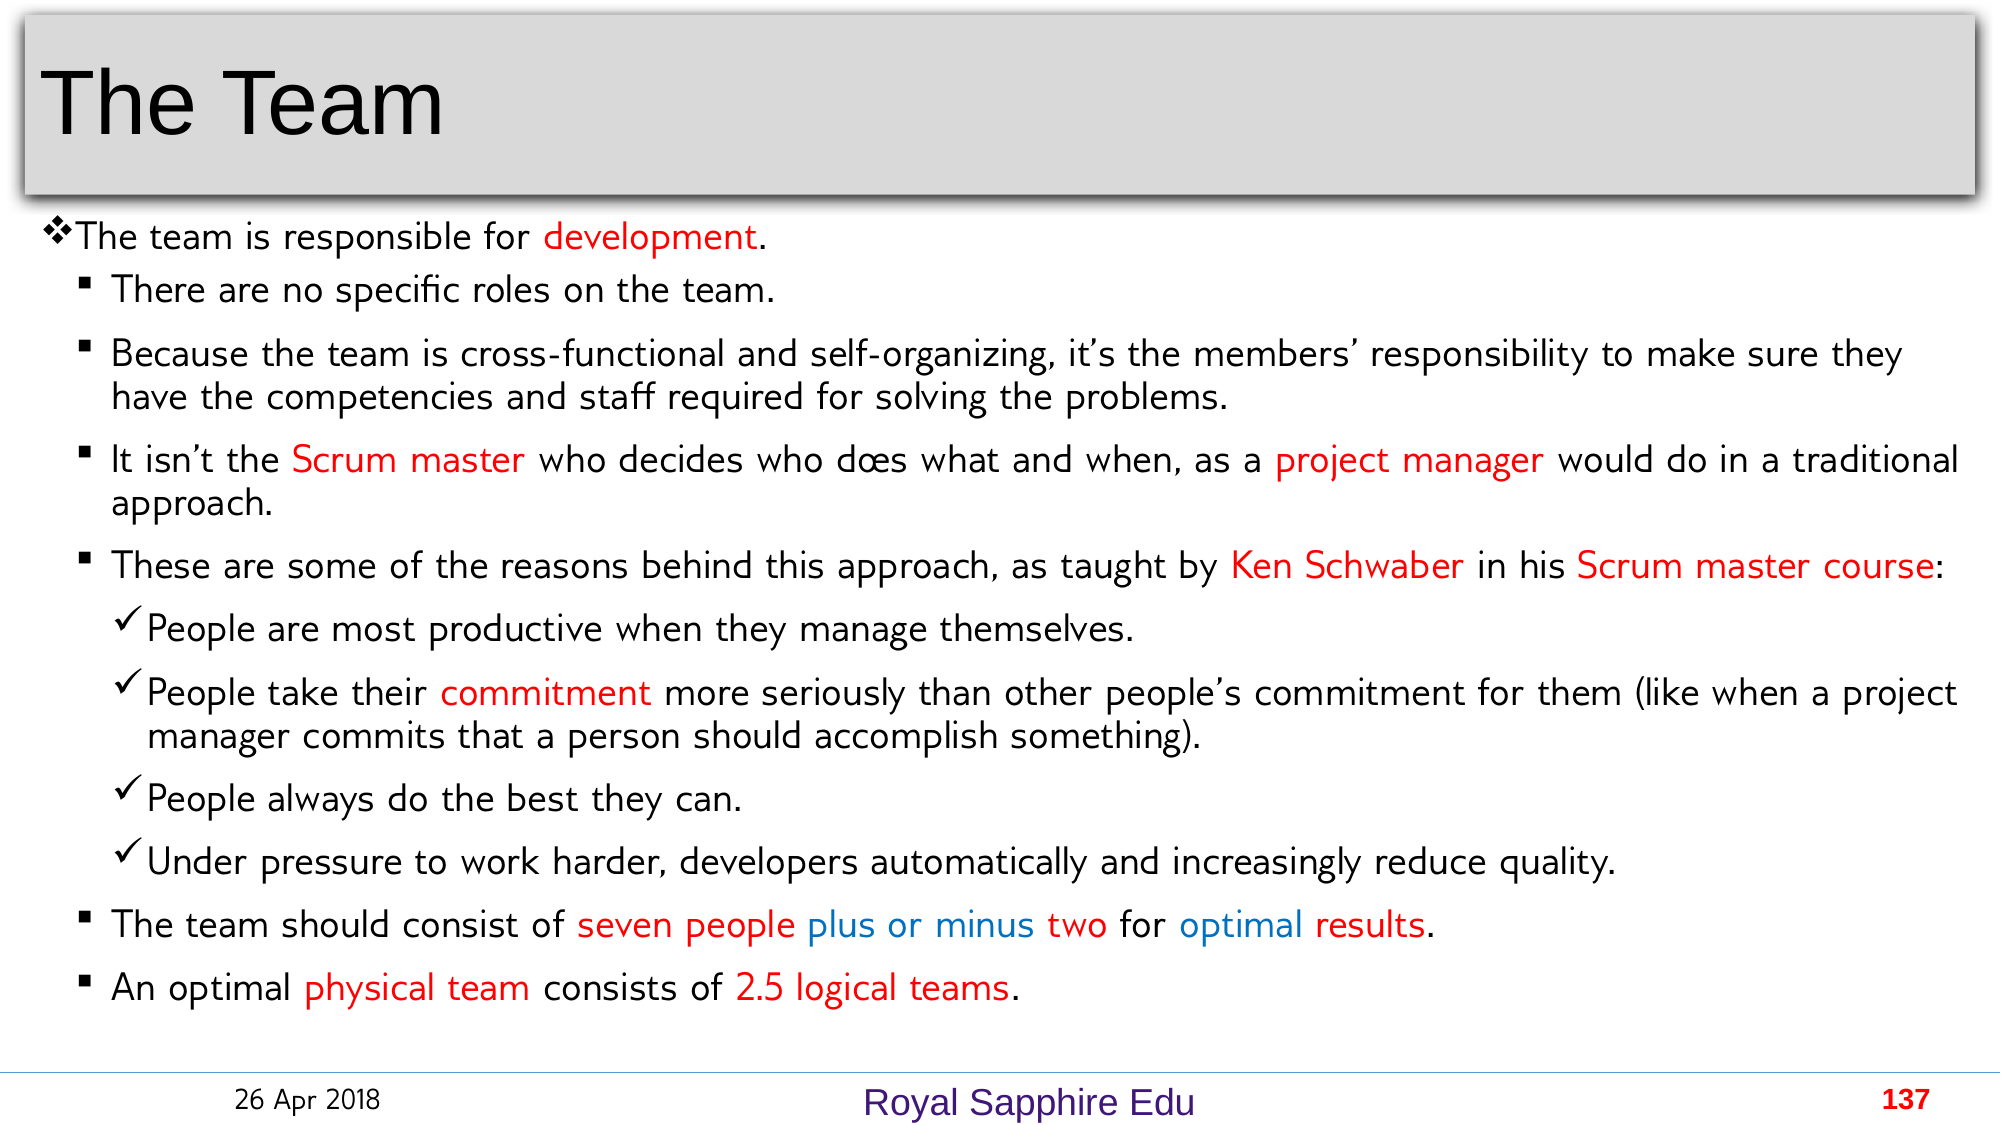

# The Team
The team is responsible for development.
There are no specific roles on the team.
Because the team is cross-functional and self-organizing, it’s the members’ responsibility to make sure they have the competencies and staff required for solving the problems.
It isn’t the Scrum master who decides who does what and when, as a project manager would do in a traditional approach.
These are some of the reasons behind this approach, as taught by Ken Schwaber in his Scrum master course:
People are most productive when they manage themselves.
People take their commitment more seriously than other people’s commitment for them (like when a project manager commits that a person should accomplish something).
People always do the best they can.
Under pressure to work harder, developers automatically and increasingly reduce quality.
The team should consist of seven people plus or minus two for optimal results.
An optimal physical team consists of 2.5 logical teams.
26 Apr 2018
137